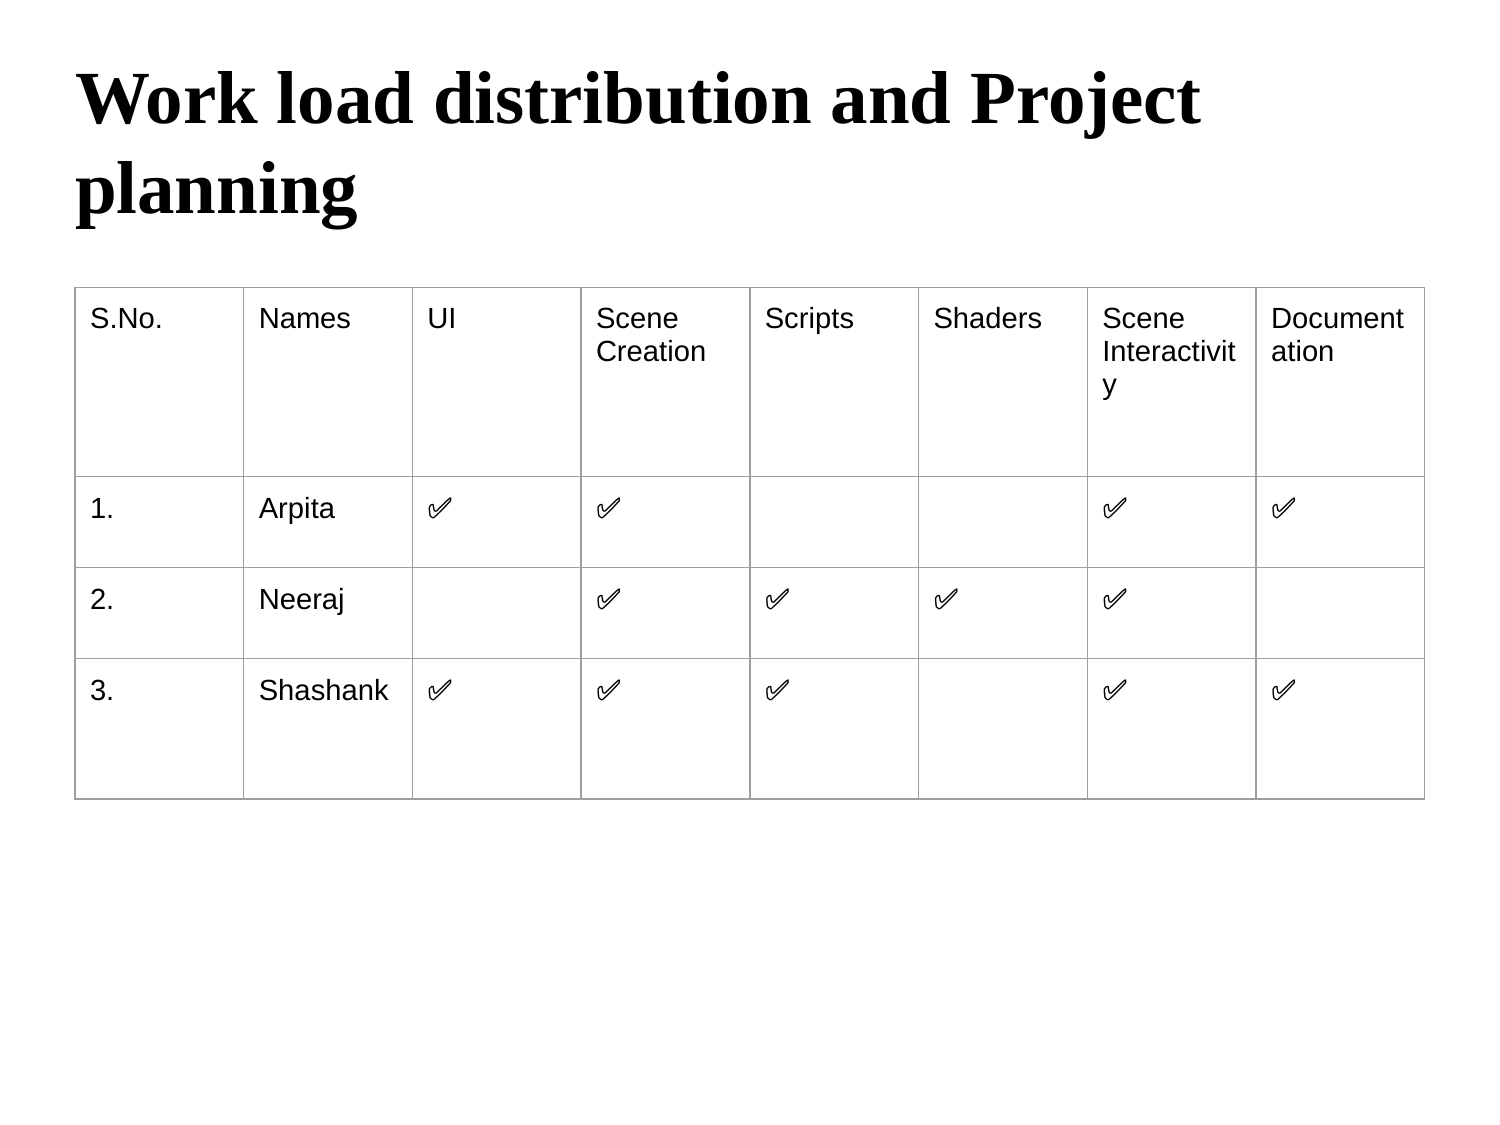

# Work load distribution and Project planning
| S.No. | Names | UI | Scene Creation | Scripts | Shaders | Scene Interactivity | Documentation |
| --- | --- | --- | --- | --- | --- | --- | --- |
| 1. | Arpita | ✅ | ✅ |  |  | ✅ | ✅ |
| 2. | Neeraj |  | ✅ | ✅ | ✅ | ✅ |  |
| 3. | Shashank | ✅ | ✅ | ✅ |  | ✅ | ✅ |